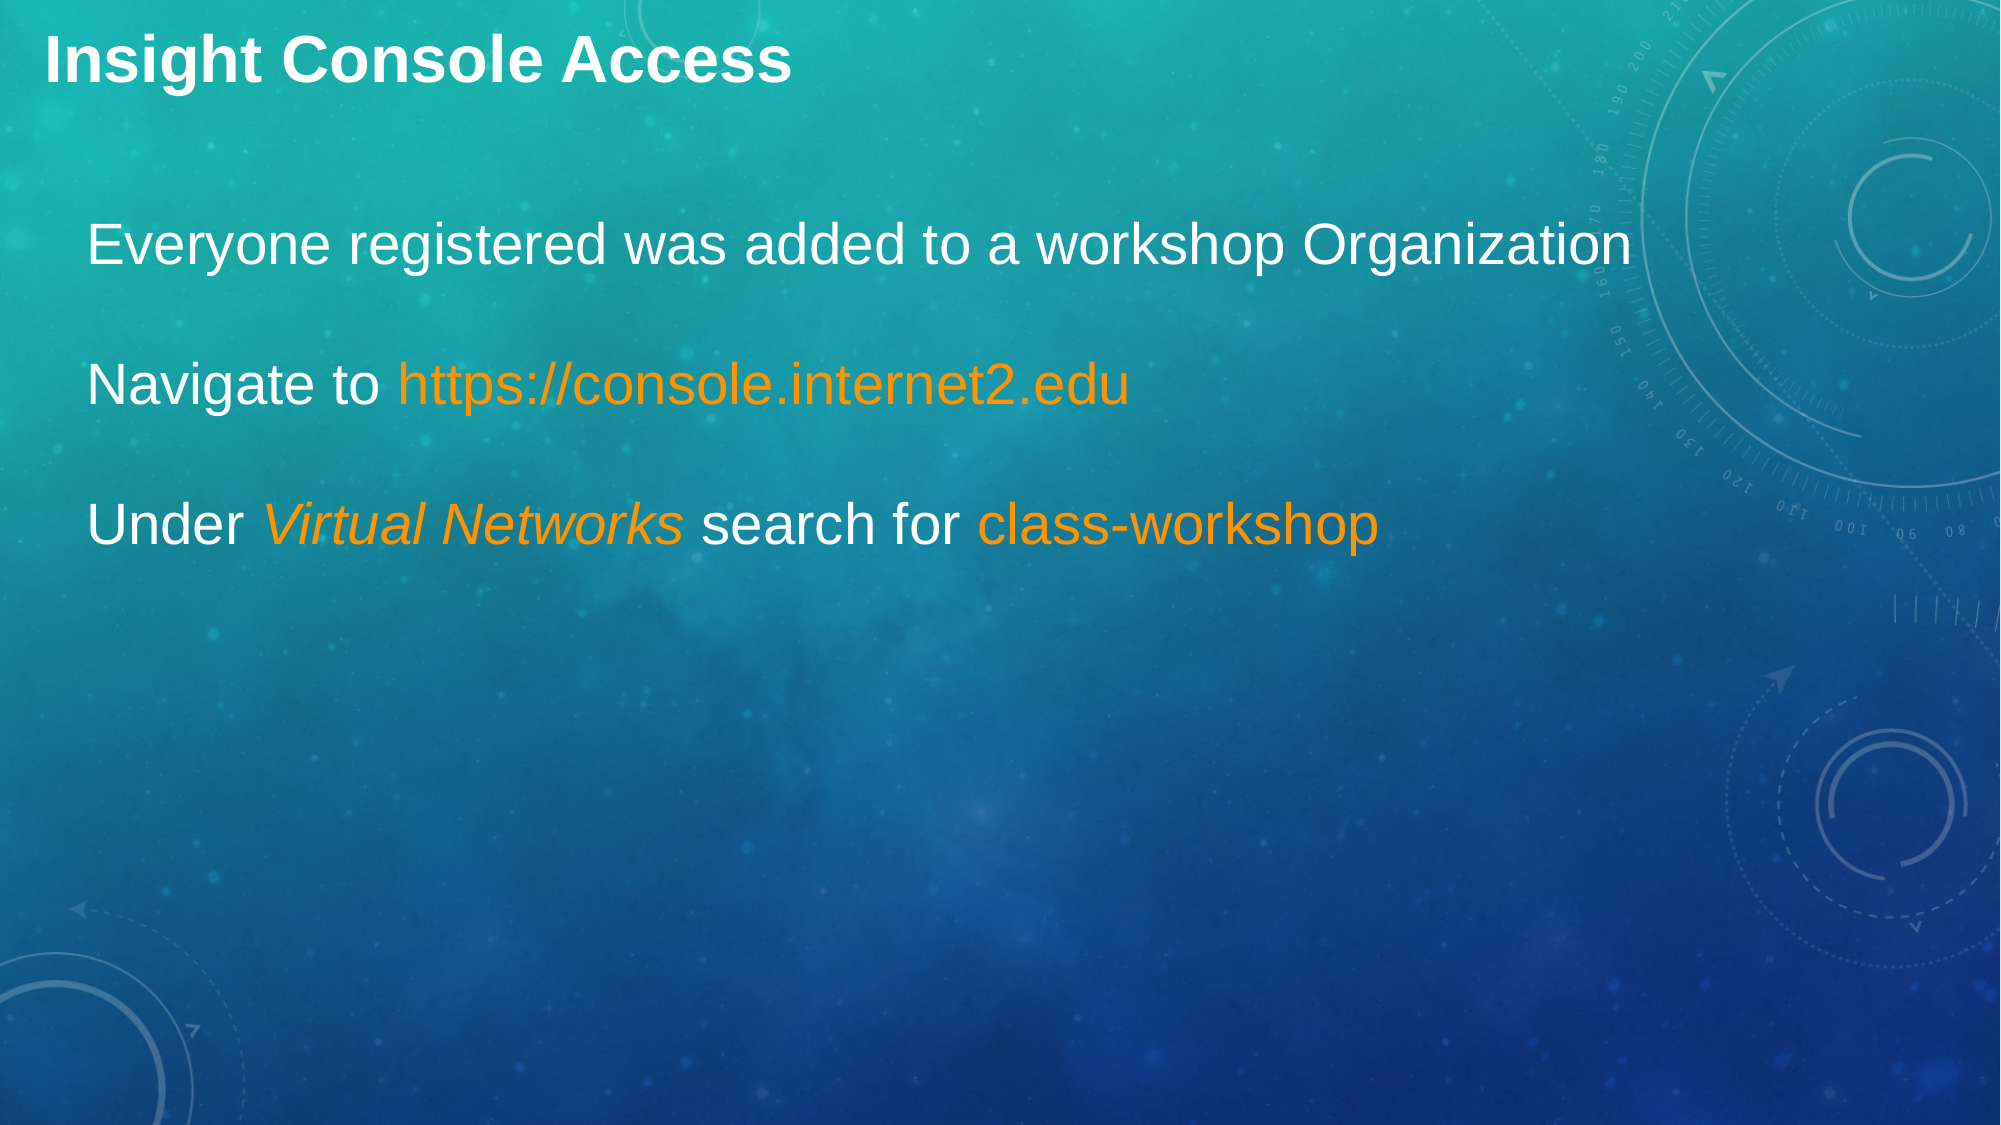

Insight Console Access
Everyone registered was added to a workshop Organization

Navigate to https://console.internet2.edu

Under Virtual Networks search for class-workshop